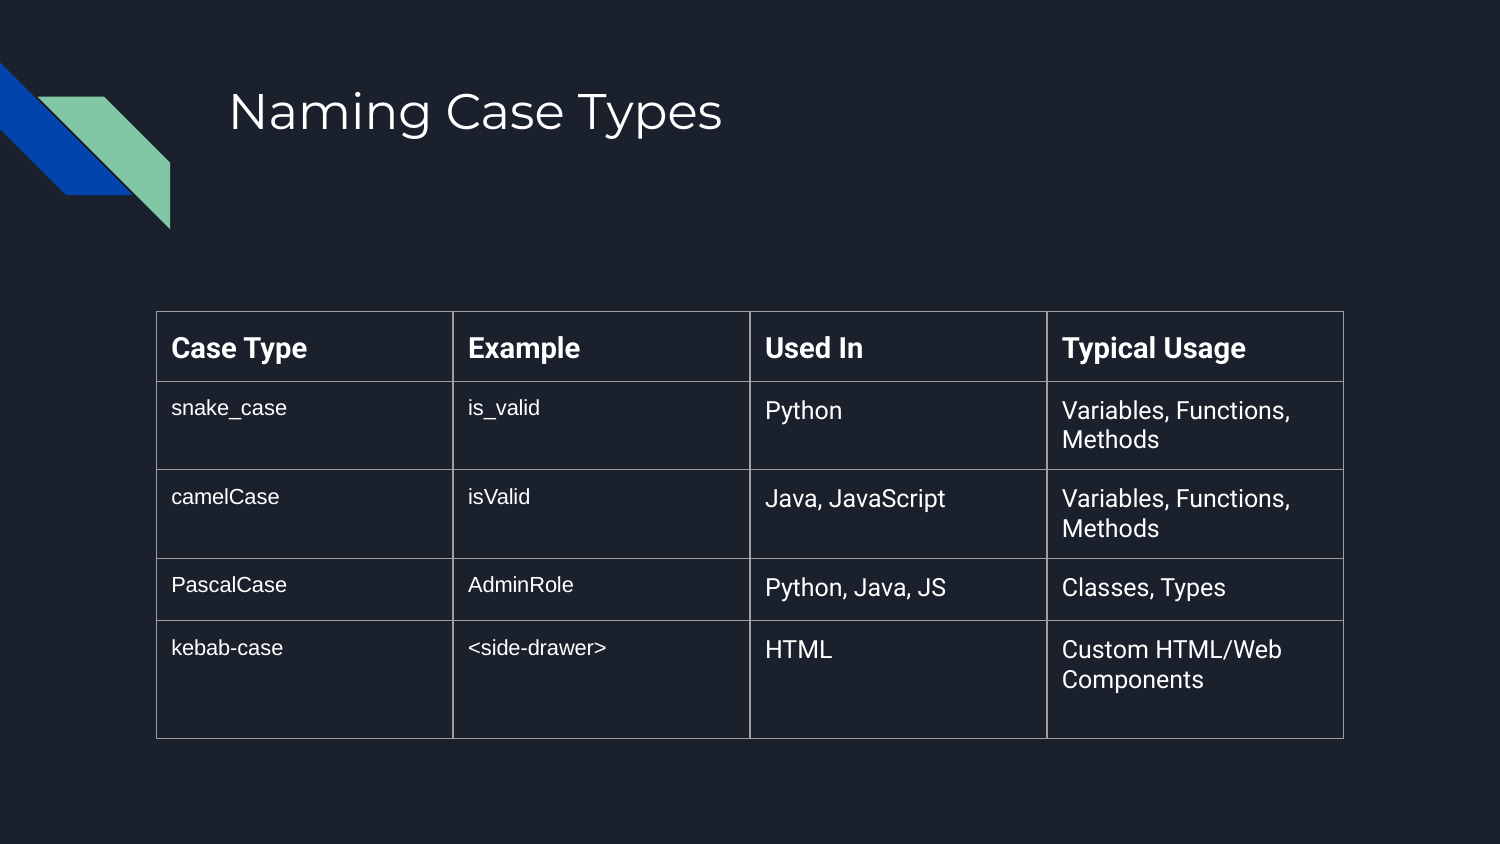

# Naming Case Types
| Case Type | Example | Used In | Typical Usage |
| --- | --- | --- | --- |
| snake\_case | is\_valid | Python | Variables, Functions, Methods |
| camelCase | isValid | Java, JavaScript | Variables, Functions, Methods |
| PascalCase | AdminRole | Python, Java, JS | Classes, Types |
| kebab-case | <side-drawer> | HTML | Custom HTML/Web Components |